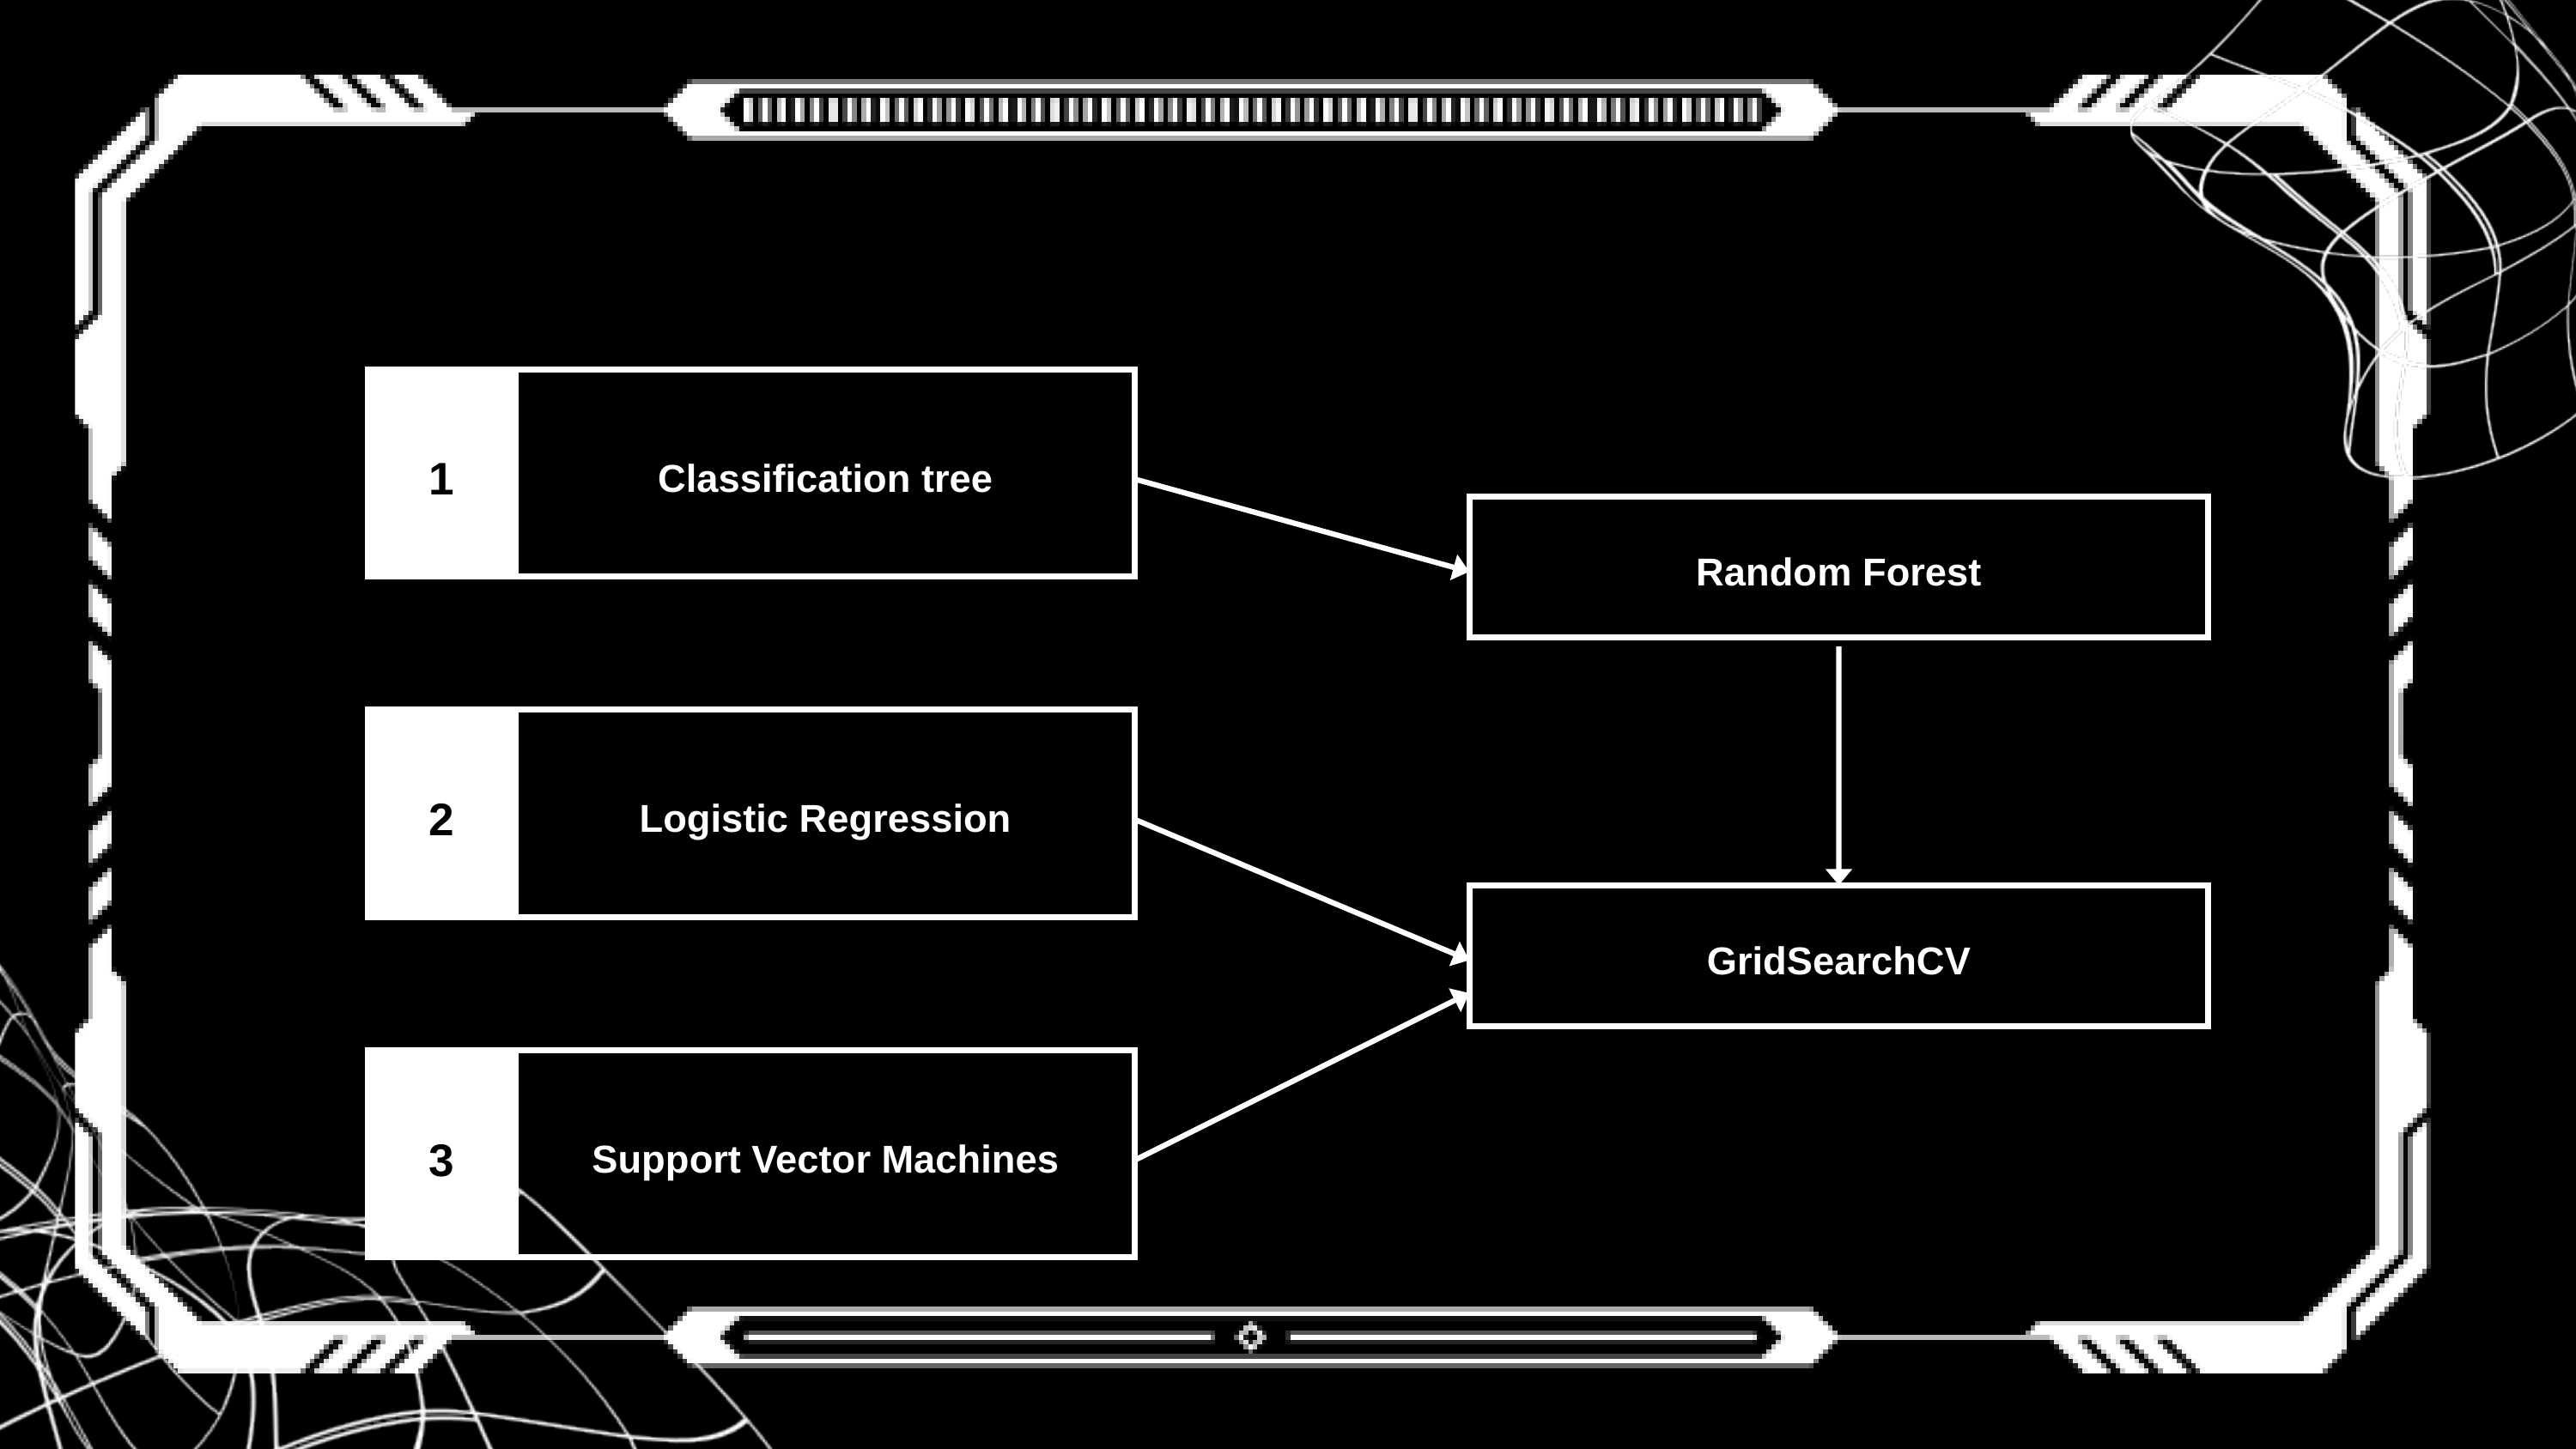

MACHINE LEARNING (ML) MODULES
| 1 | Classification tree |
| --- | --- |

| Random Forest |
| --- |

| 2 | Logistic Regression |
| --- | --- |

| GridSearchCV |
| --- |

| 3 | Support Vector Machines |
| --- | --- |